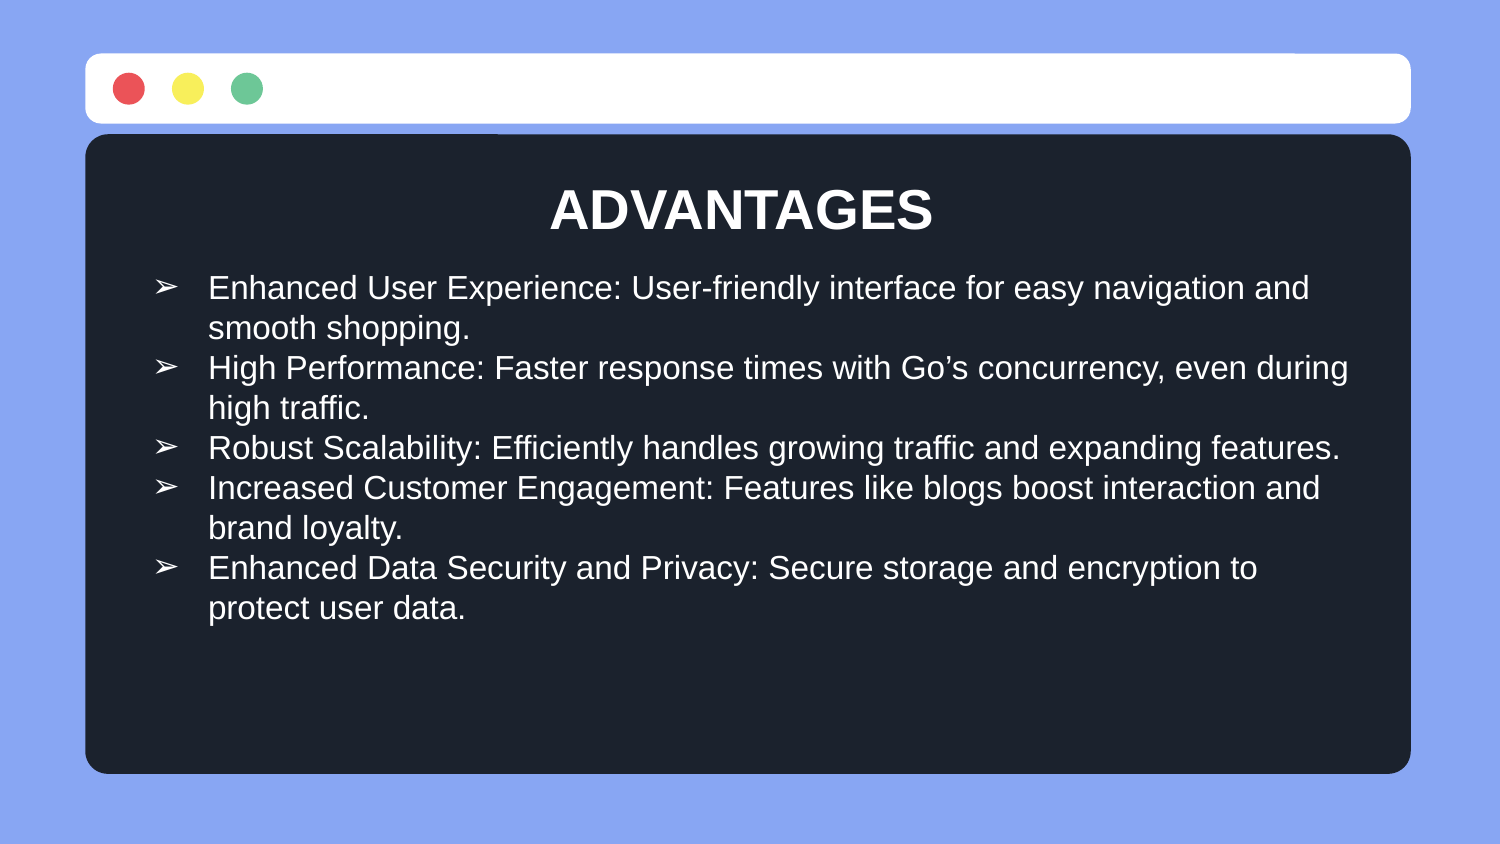

# ADVANTAGES
Enhanced User Experience: User-friendly interface for easy navigation and smooth shopping.
High Performance: Faster response times with Go’s concurrency, even during high traffic.
Robust Scalability: Efficiently handles growing traffic and expanding features.
Increased Customer Engagement: Features like blogs boost interaction and brand loyalty.
Enhanced Data Security and Privacy: Secure storage and encryption to protect user data.